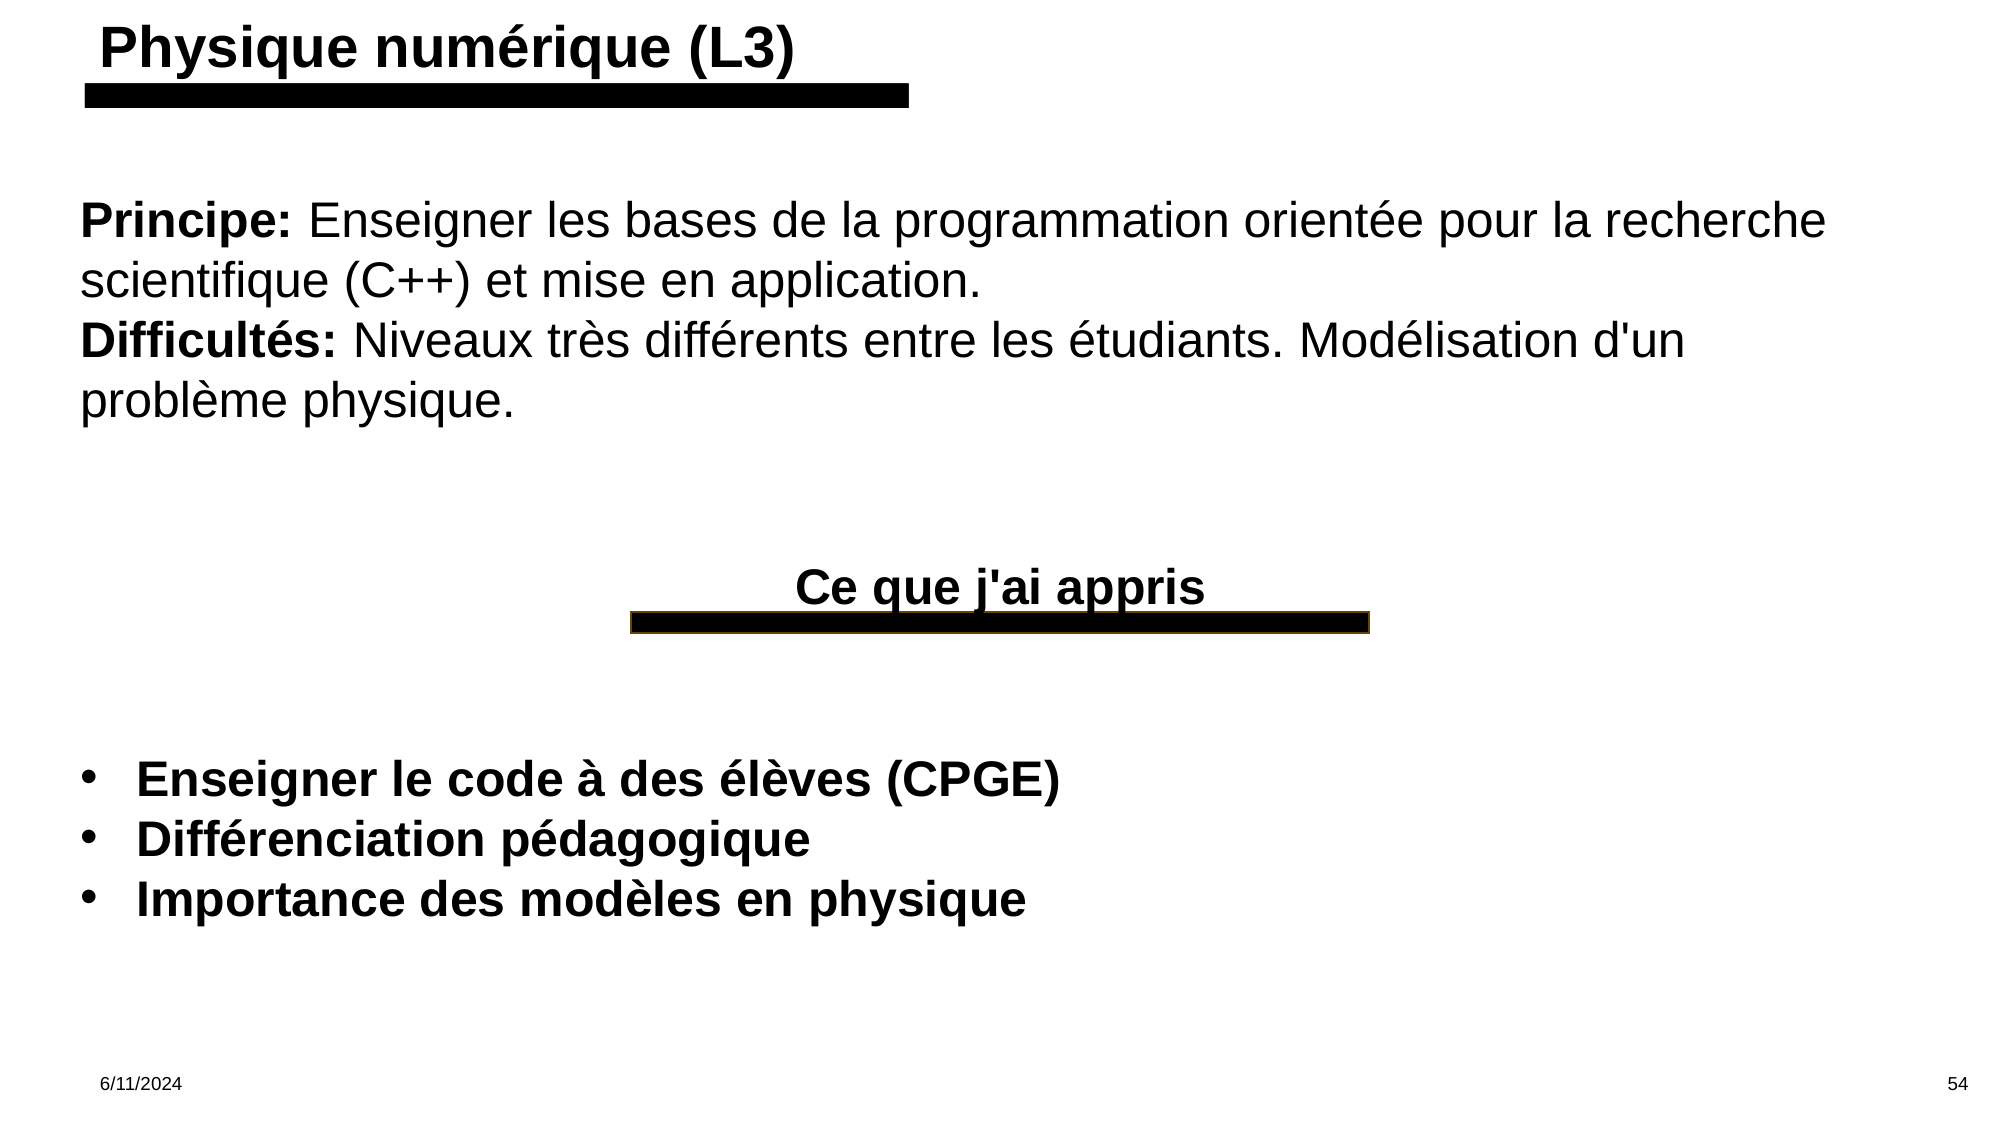

Physique numérique (L3)
Principe: Enseigner les bases de la programmation orientée pour la recherche scientifique (C++) et mise en application.
Difficultés: Niveaux très différents entre les étudiants. Modélisation d'un problème physique.
Ce que j'ai appris

Enseigner le code à des élèves (CPGE)
Différenciation pédagogique
Importance des modèles en physique

6/11/2024
54